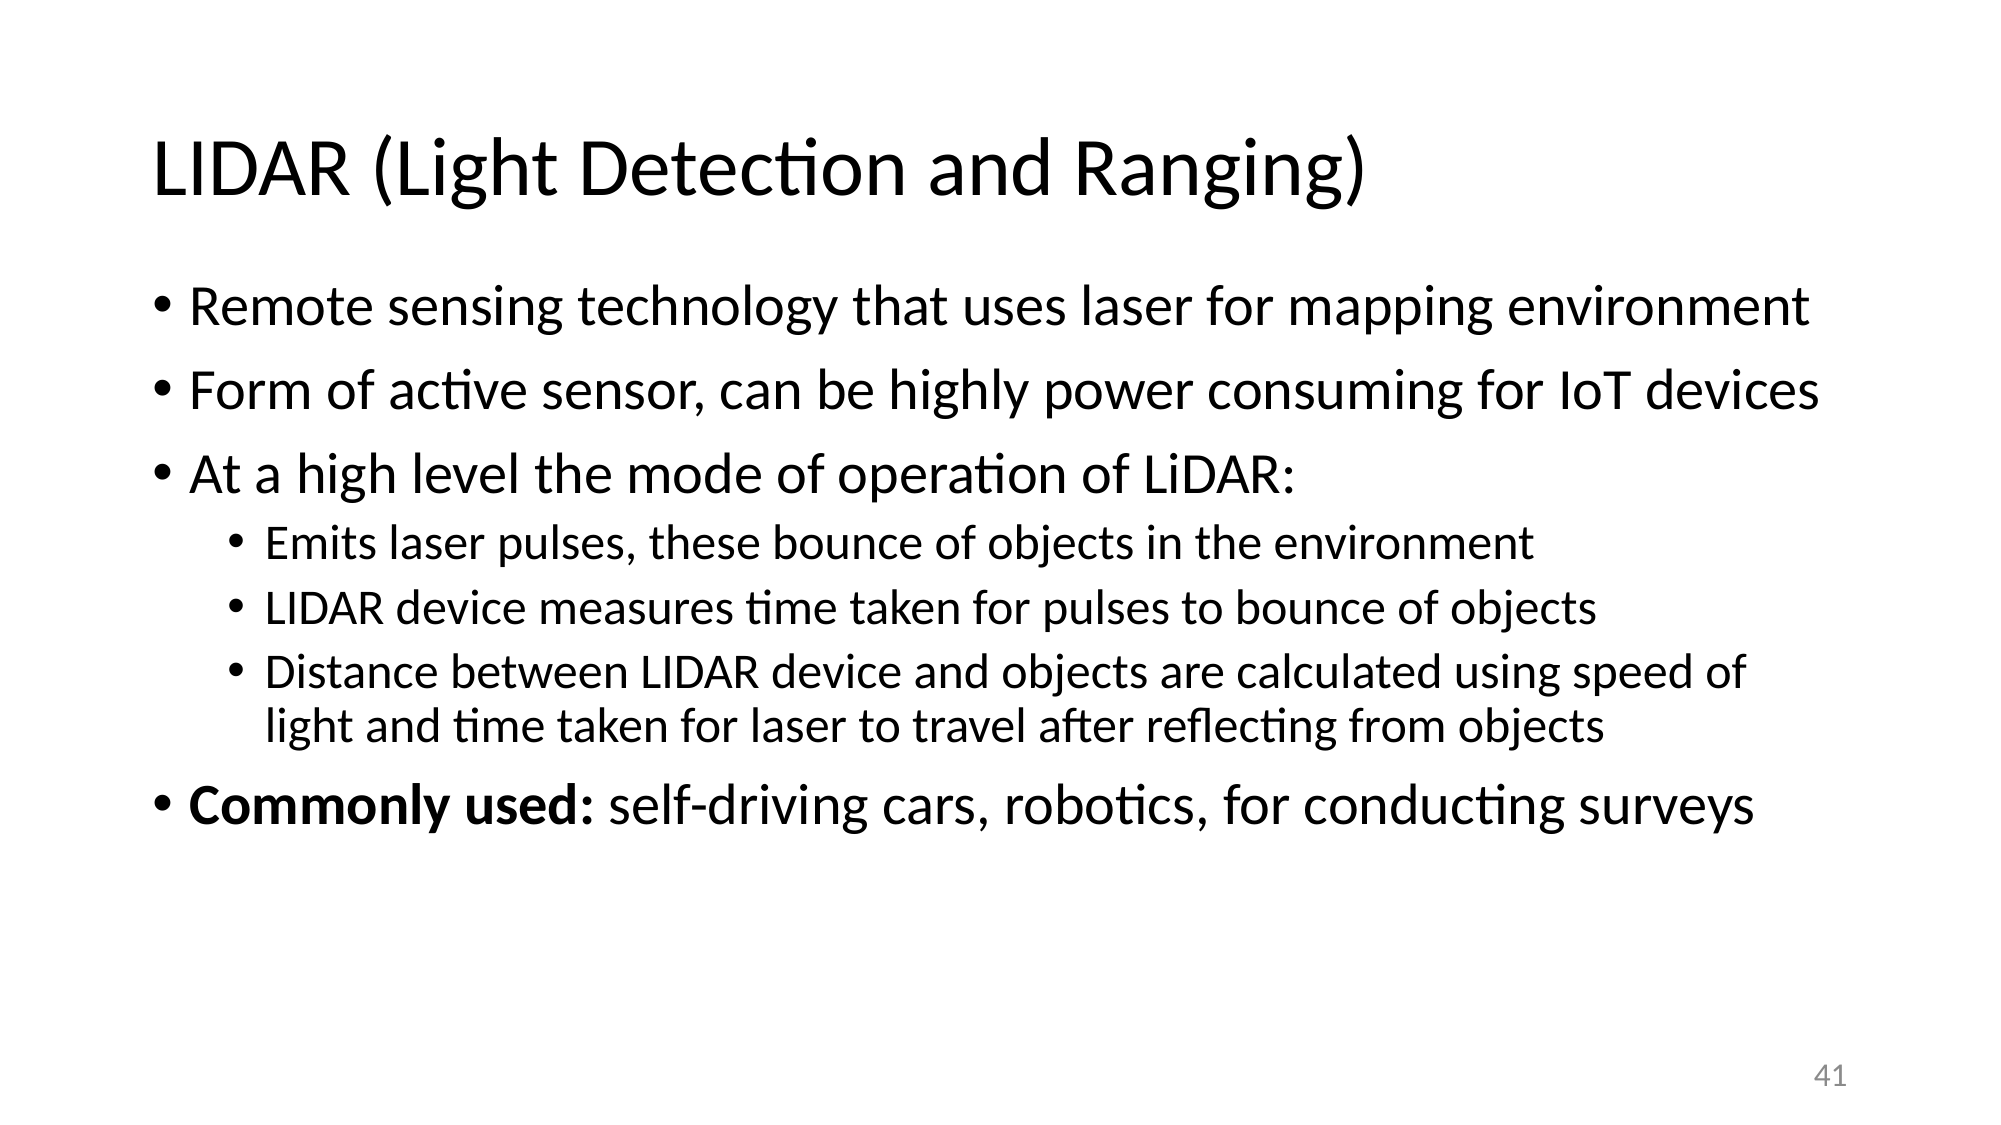

# LIDAR (Light Detection and Ranging)
Remote sensing technology that uses laser for mapping environment
Form of active sensor, can be highly power consuming for IoT devices
At a high level the mode of operation of LiDAR:
Emits laser pulses, these bounce of objects in the environment
LIDAR device measures time taken for pulses to bounce of objects
Distance between LIDAR device and objects are calculated using speed of light and time taken for laser to travel after reflecting from objects
Commonly used: self-driving cars, robotics, for conducting surveys

41